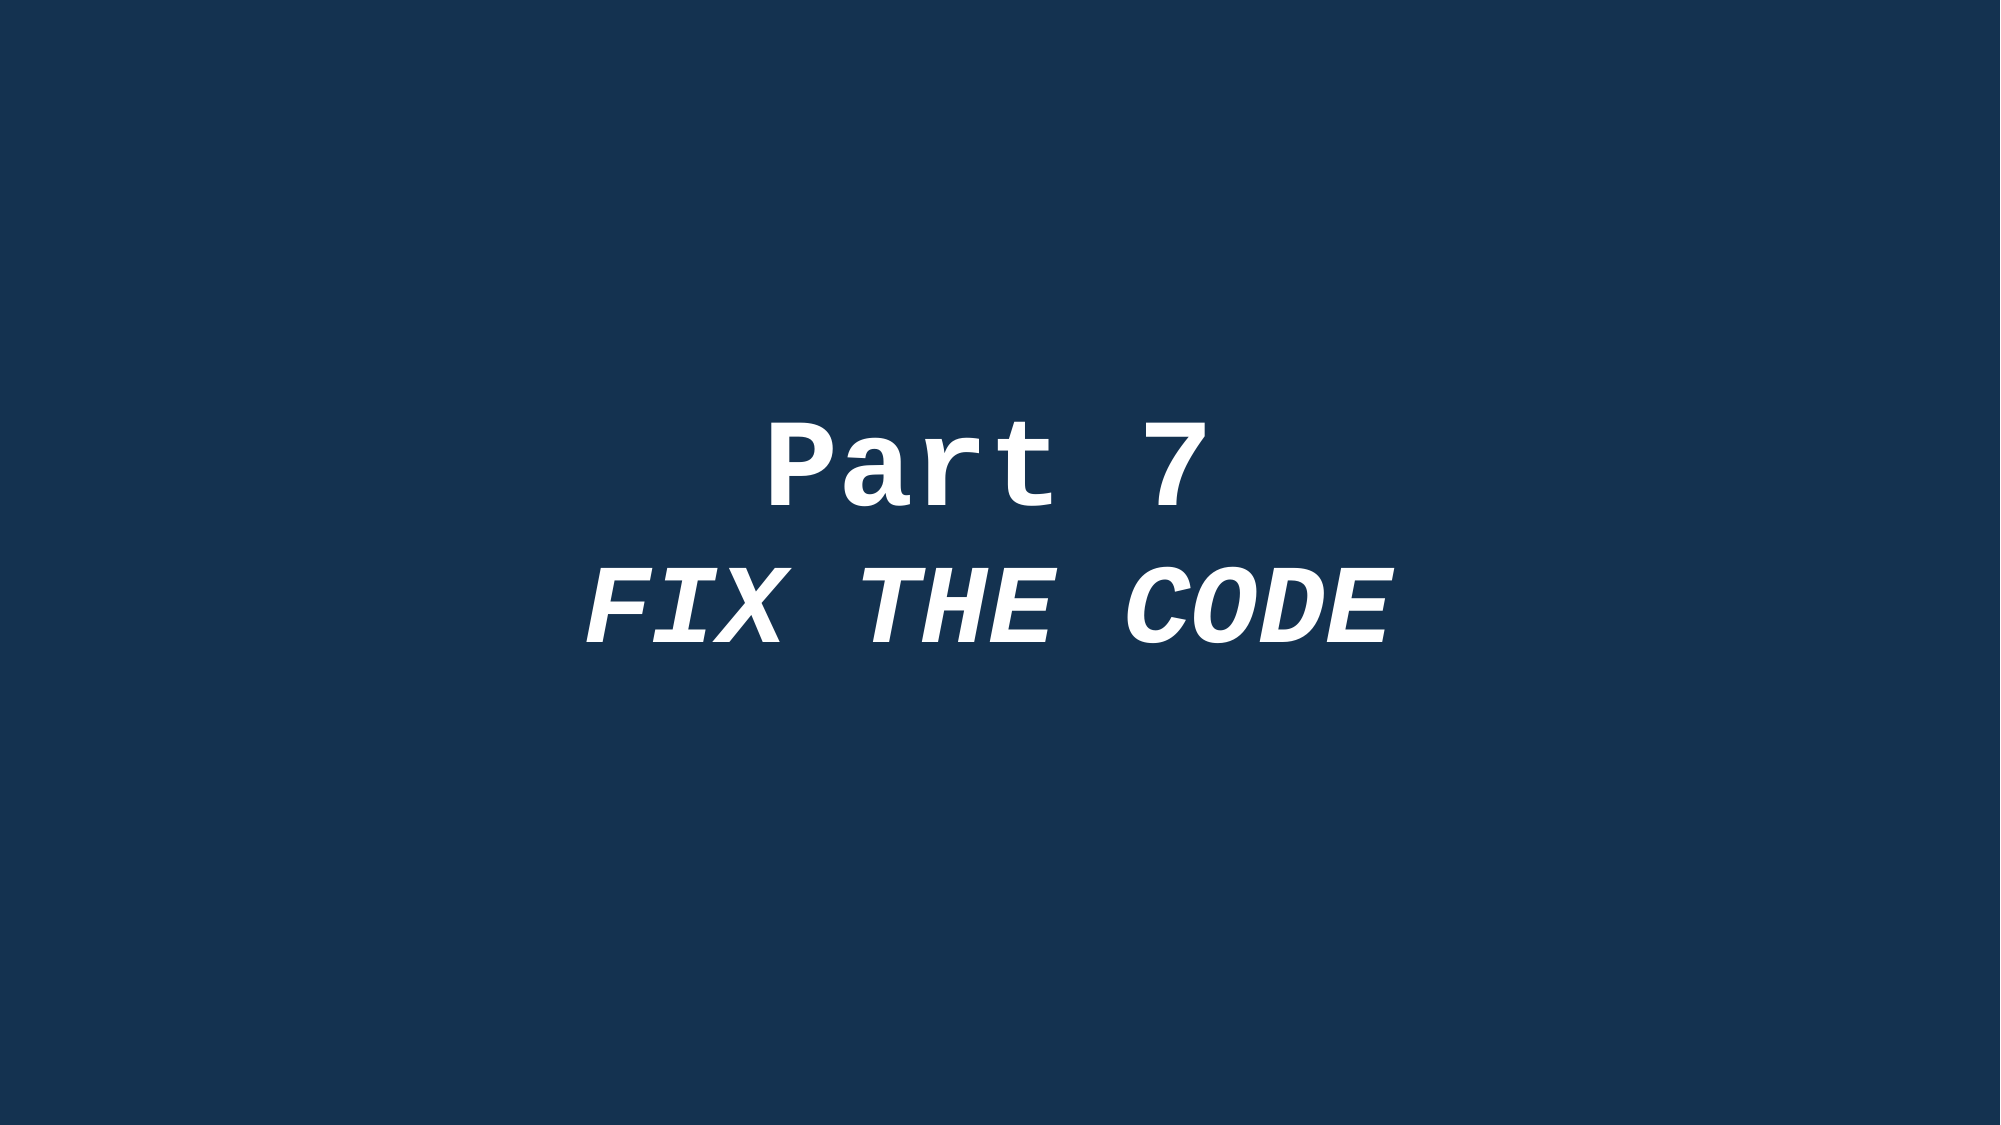

47
# Part 7 FIX THE CODE